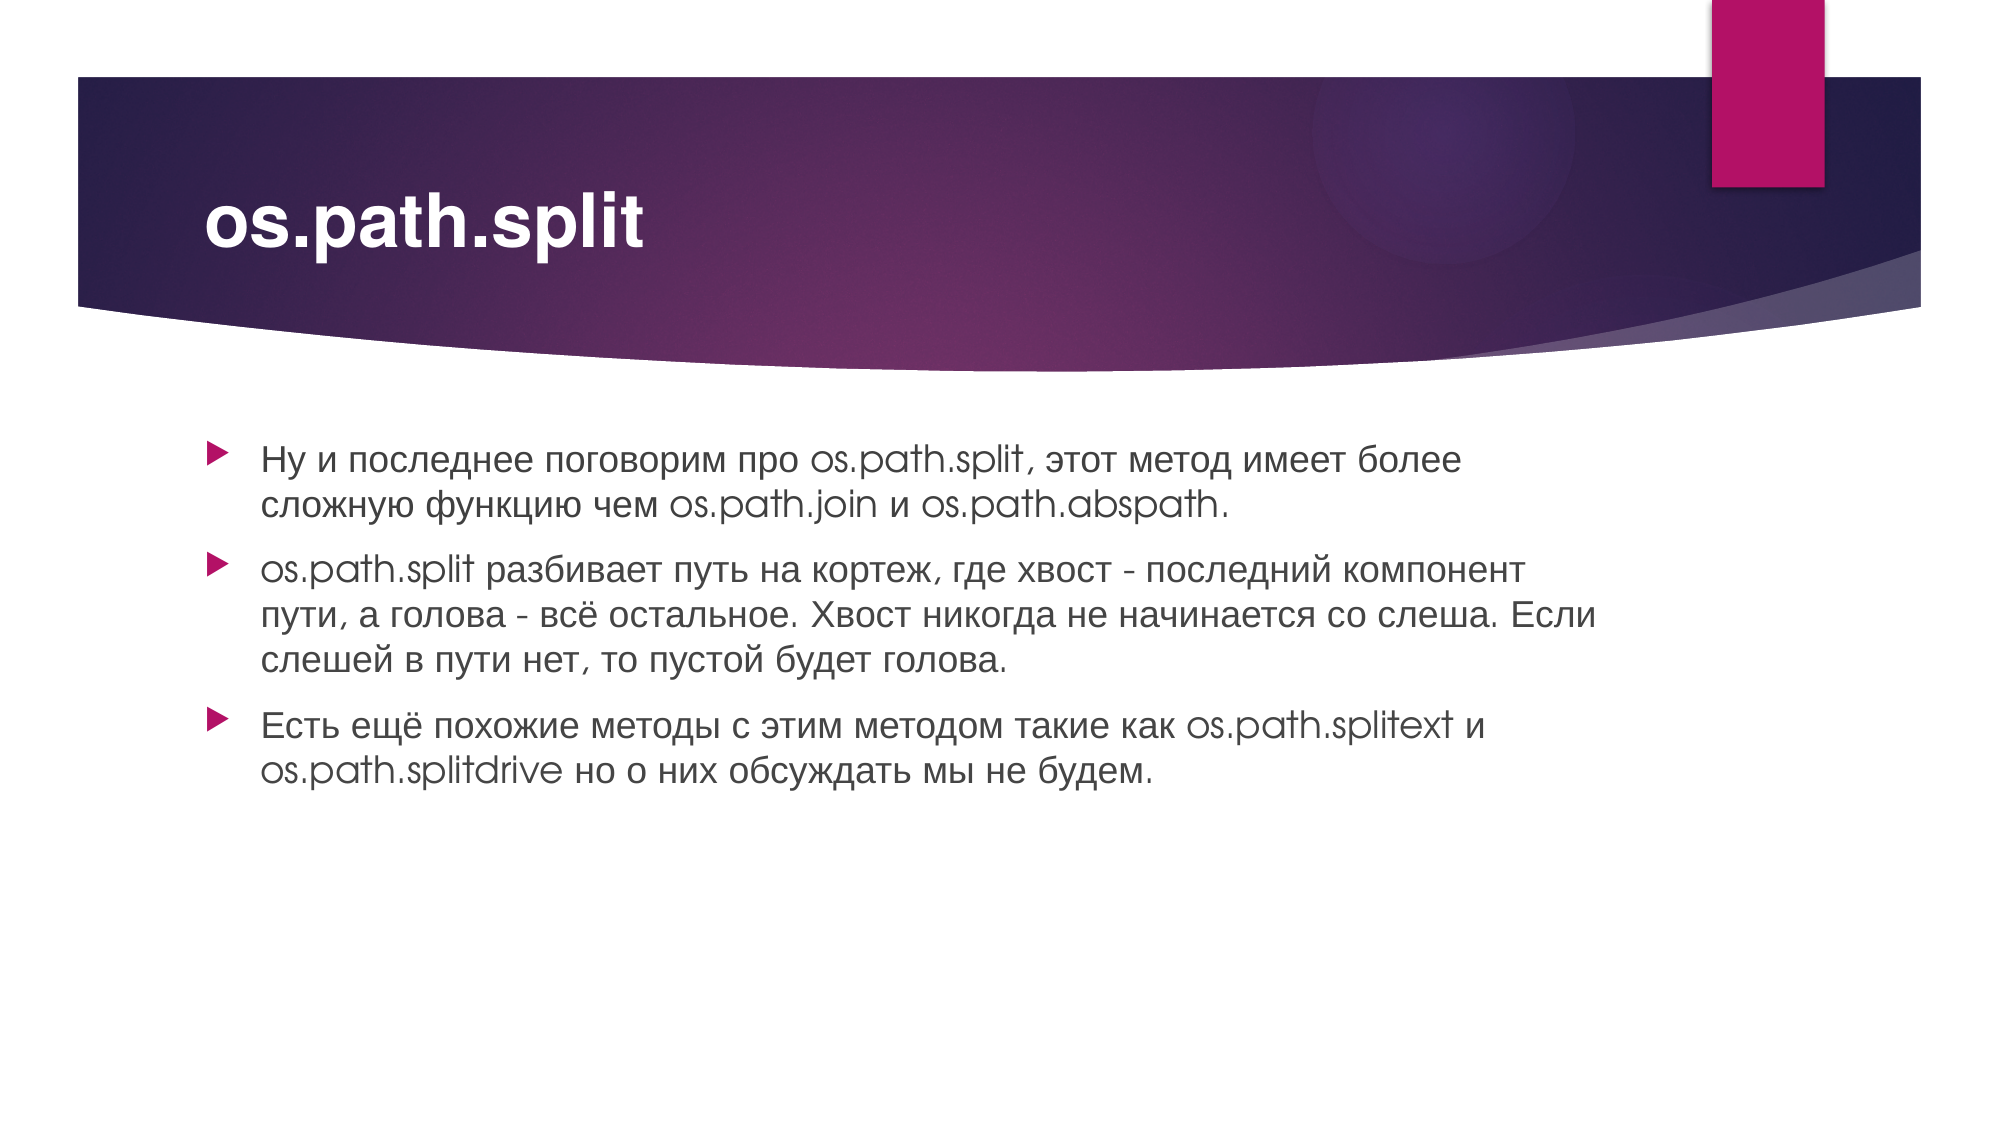

# os.path.split
Ну и последнее поговорим про os.path.split, этот метод имеет более сложную функцию чем os.path.join и os.path.abspath.
os.path.split разбивает путь на кортеж, где хвост - последний компонент пути, а голова - всё остальное. Хвост никогда не начинается со слеша. Если слешей в пути нет, то пустой будет голова.
Есть ещё похожие методы с этим методом такие как os.path.splitext и os.path.splitdrive но о них обсуждать мы не будем.